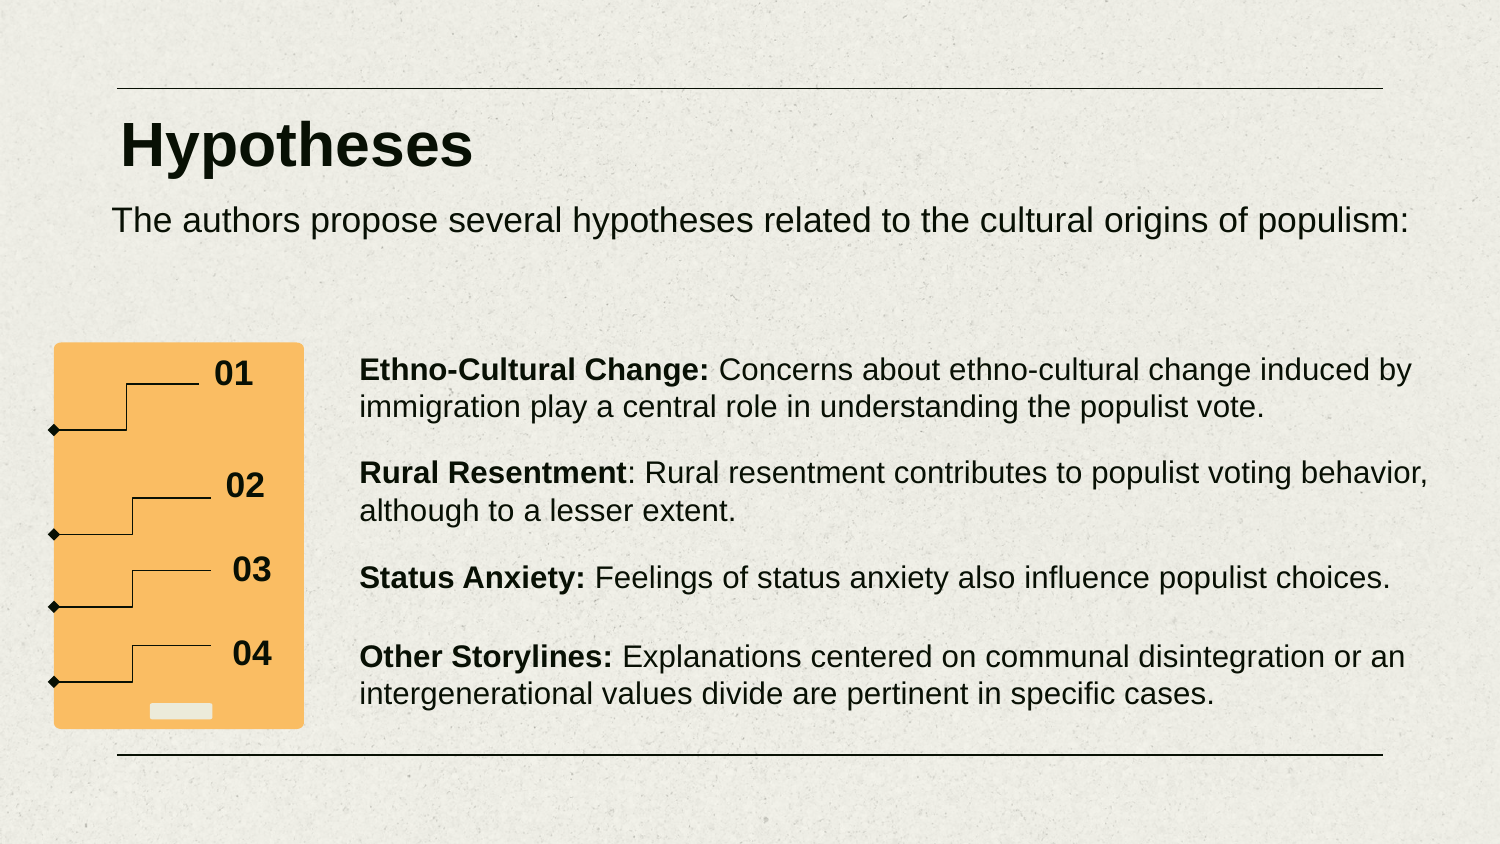

# Hypotheses

The authors propose several hypotheses related to the cultural origins of populism:

Ethno-Cultural Change: Concerns about ethno-cultural change induced by immigration play a central role in understanding the populist vote.

01
Rural Resentment: Rural resentment contributes to populist voting behavior, although to a lesser extent.
02
03
Status Anxiety: Feelings of status anxiety also influence populist choices.

04
Other Storylines: Explanations centered on communal disintegration or an intergenerational values divide are pertinent in specific cases.